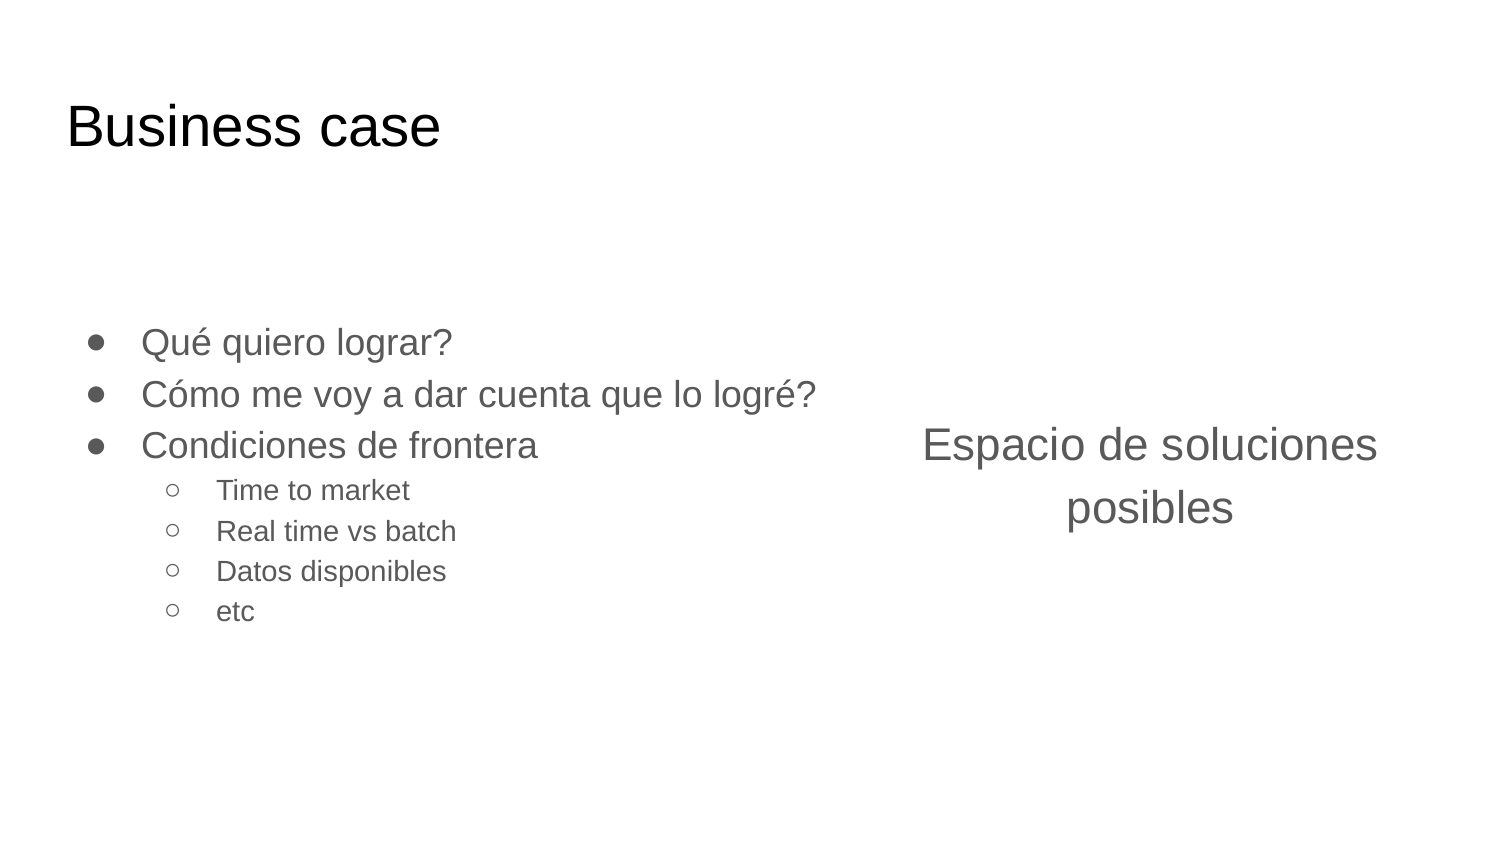

# Business case
Qué quiero lograr?
Cómo me voy a dar cuenta que lo logré?
Condiciones de frontera
Time to market
Real time vs batch
Datos disponibles
etc
Espacio de soluciones posibles